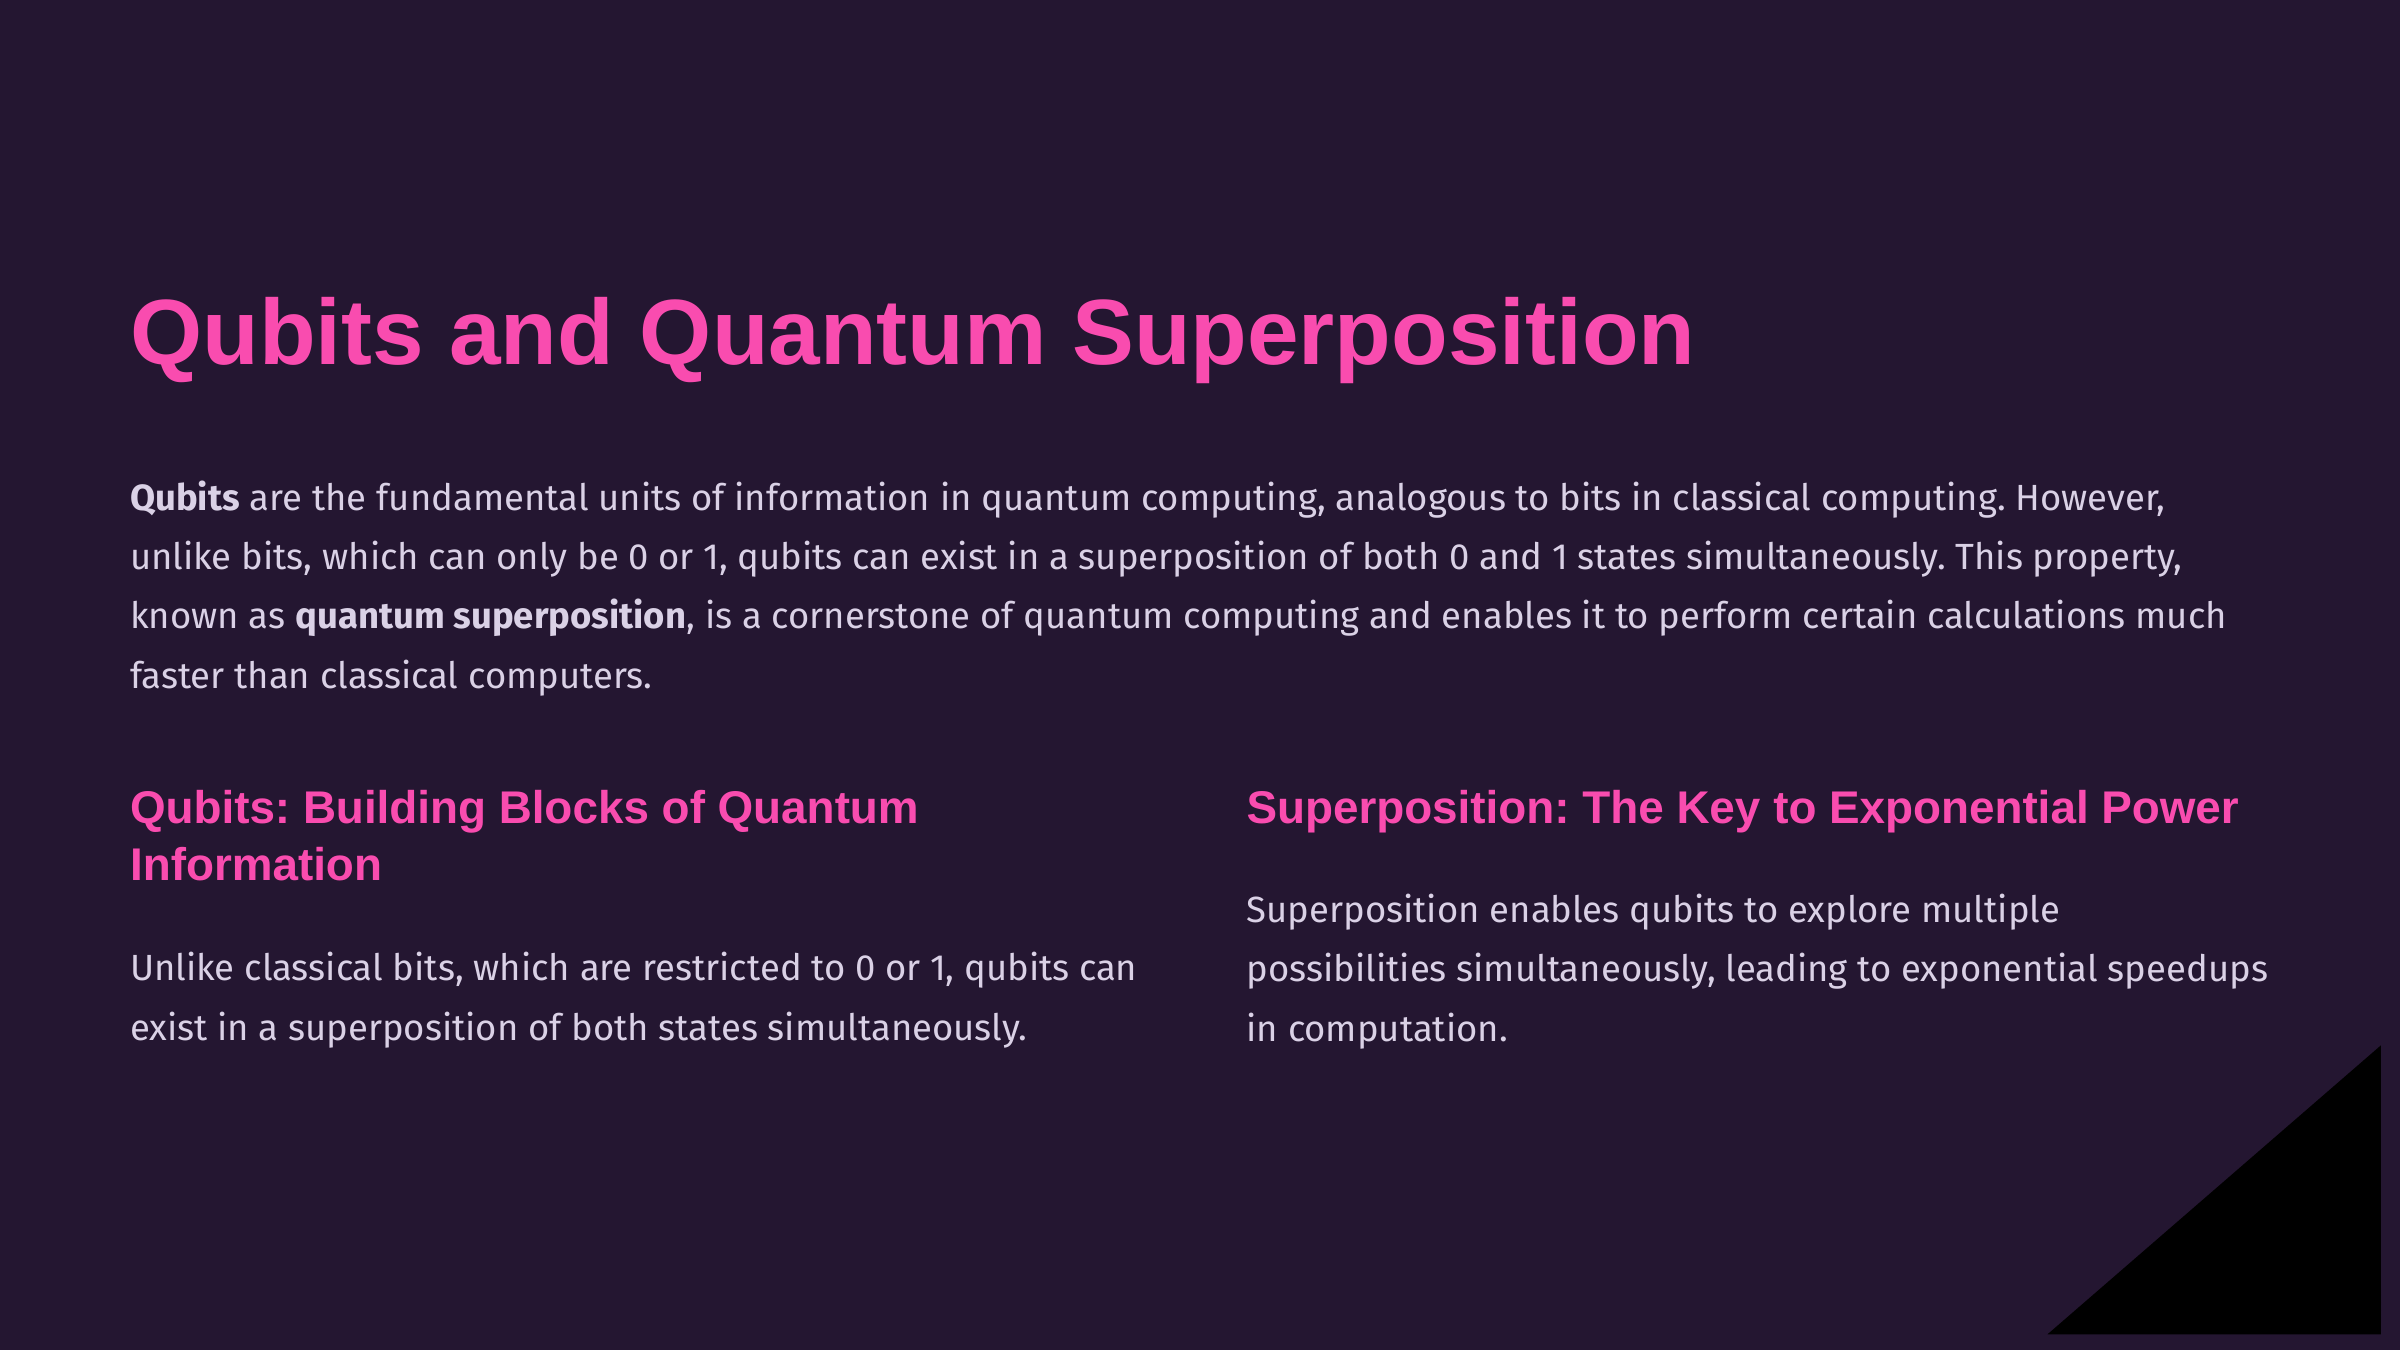

Qubits and Quantum Superposition
Qubits are the fundamental units of information in quantum computing, analogous to bits in classical computing. However, unlike bits, which can only be 0 or 1, qubits can exist in a superposition of both 0 and 1 states simultaneously. This property, known as quantum superposition, is a cornerstone of quantum computing and enables it to perform certain calculations much faster than classical computers.
Qubits: Building Blocks of Quantum Information
Superposition: The Key to Exponential Power
Superposition enables qubits to explore multiple possibilities simultaneously, leading to exponential speedups in computation.
Unlike classical bits, which are restricted to 0 or 1, qubits can exist in a superposition of both states simultaneously.